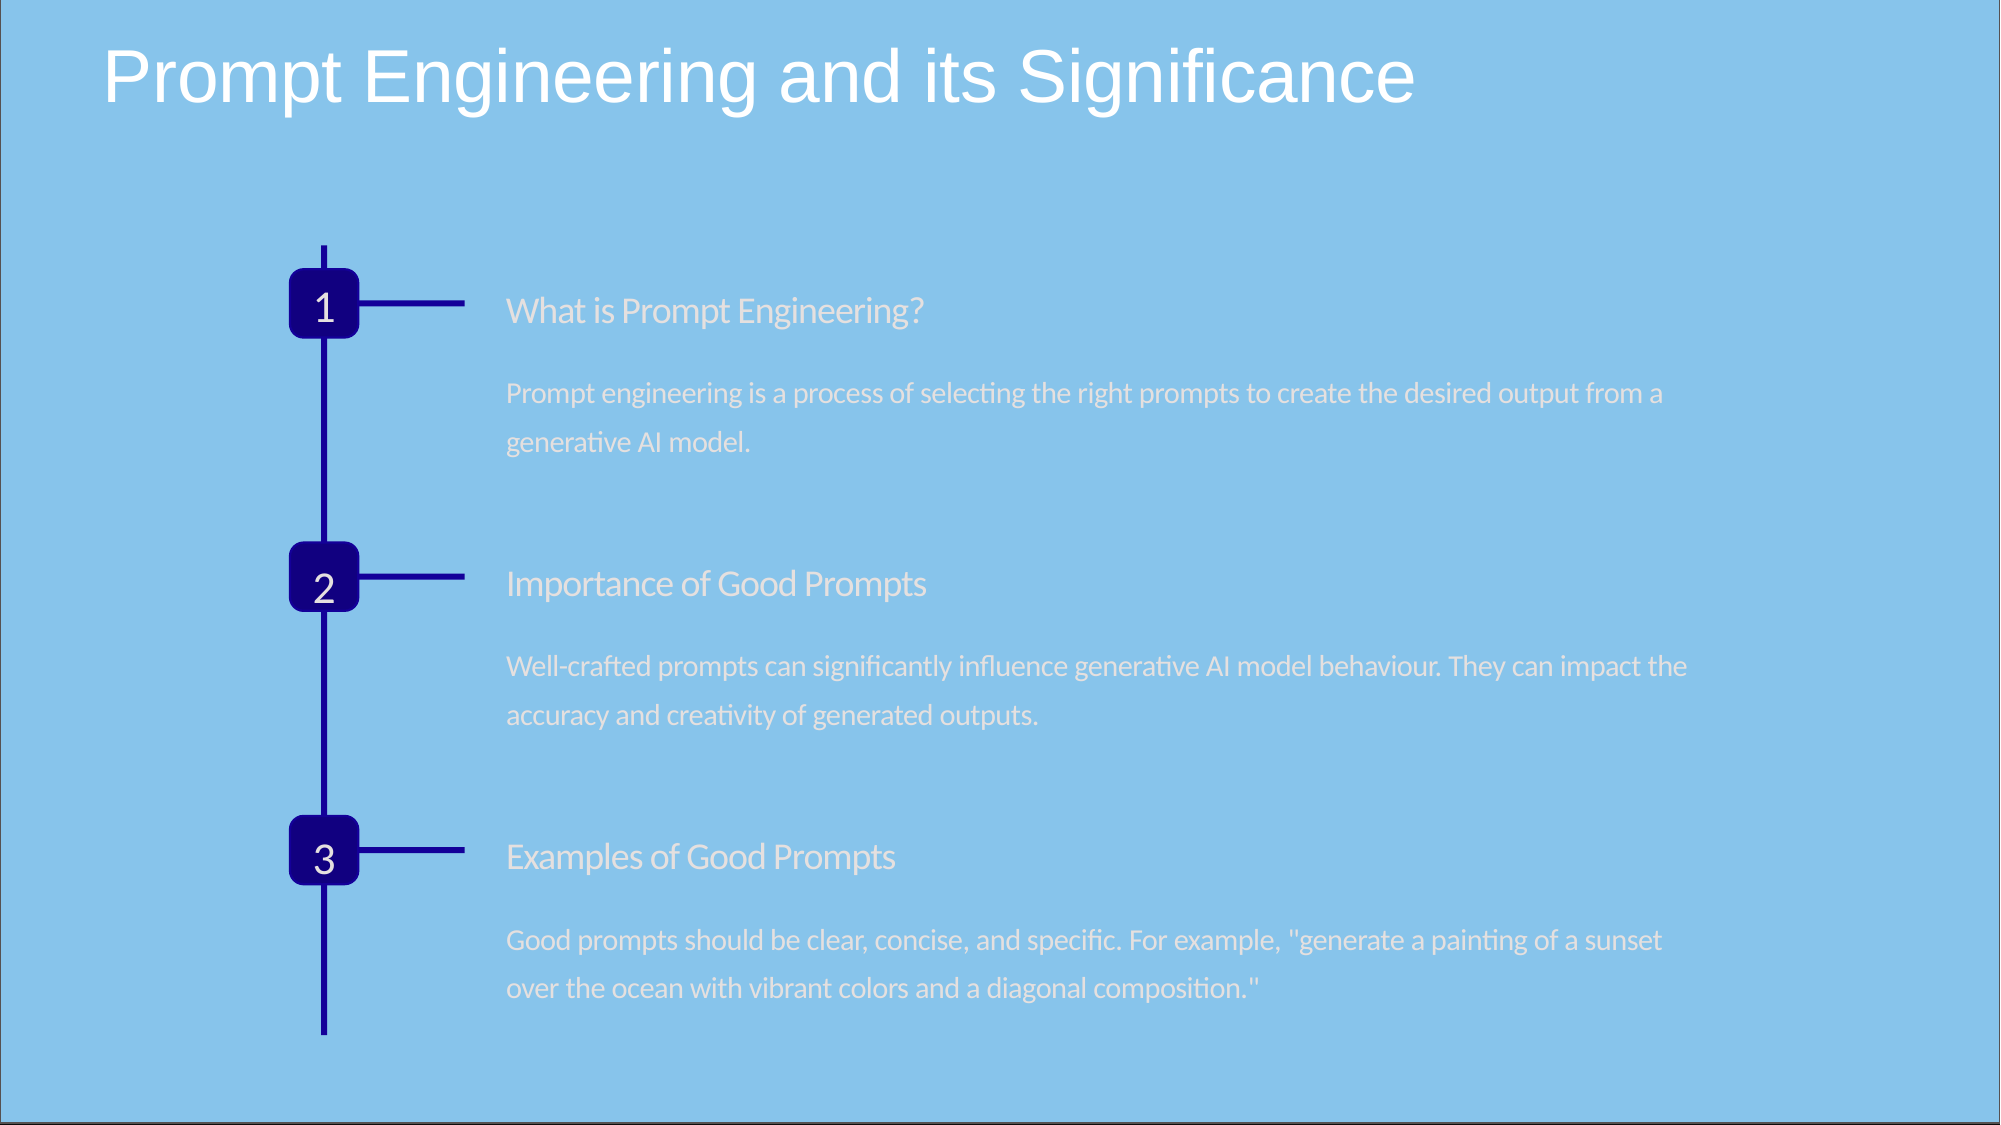

# Prompt Engineering and its Significance

1

What is Prompt Engineering?

Prompt engineering is a process of selecting the right prompts to create the desired output from a generative AI model.

2
Importance of Good Prompts

Well-crafted prompts can significantly influence generative AI model behaviour. They can impact the accuracy and creativity of generated outputs.

3
Examples of Good Prompts

Good prompts should be clear, concise, and specific. For example, "generate a painting of a sunset over the ocean with vibrant colors and a diagonal composition."